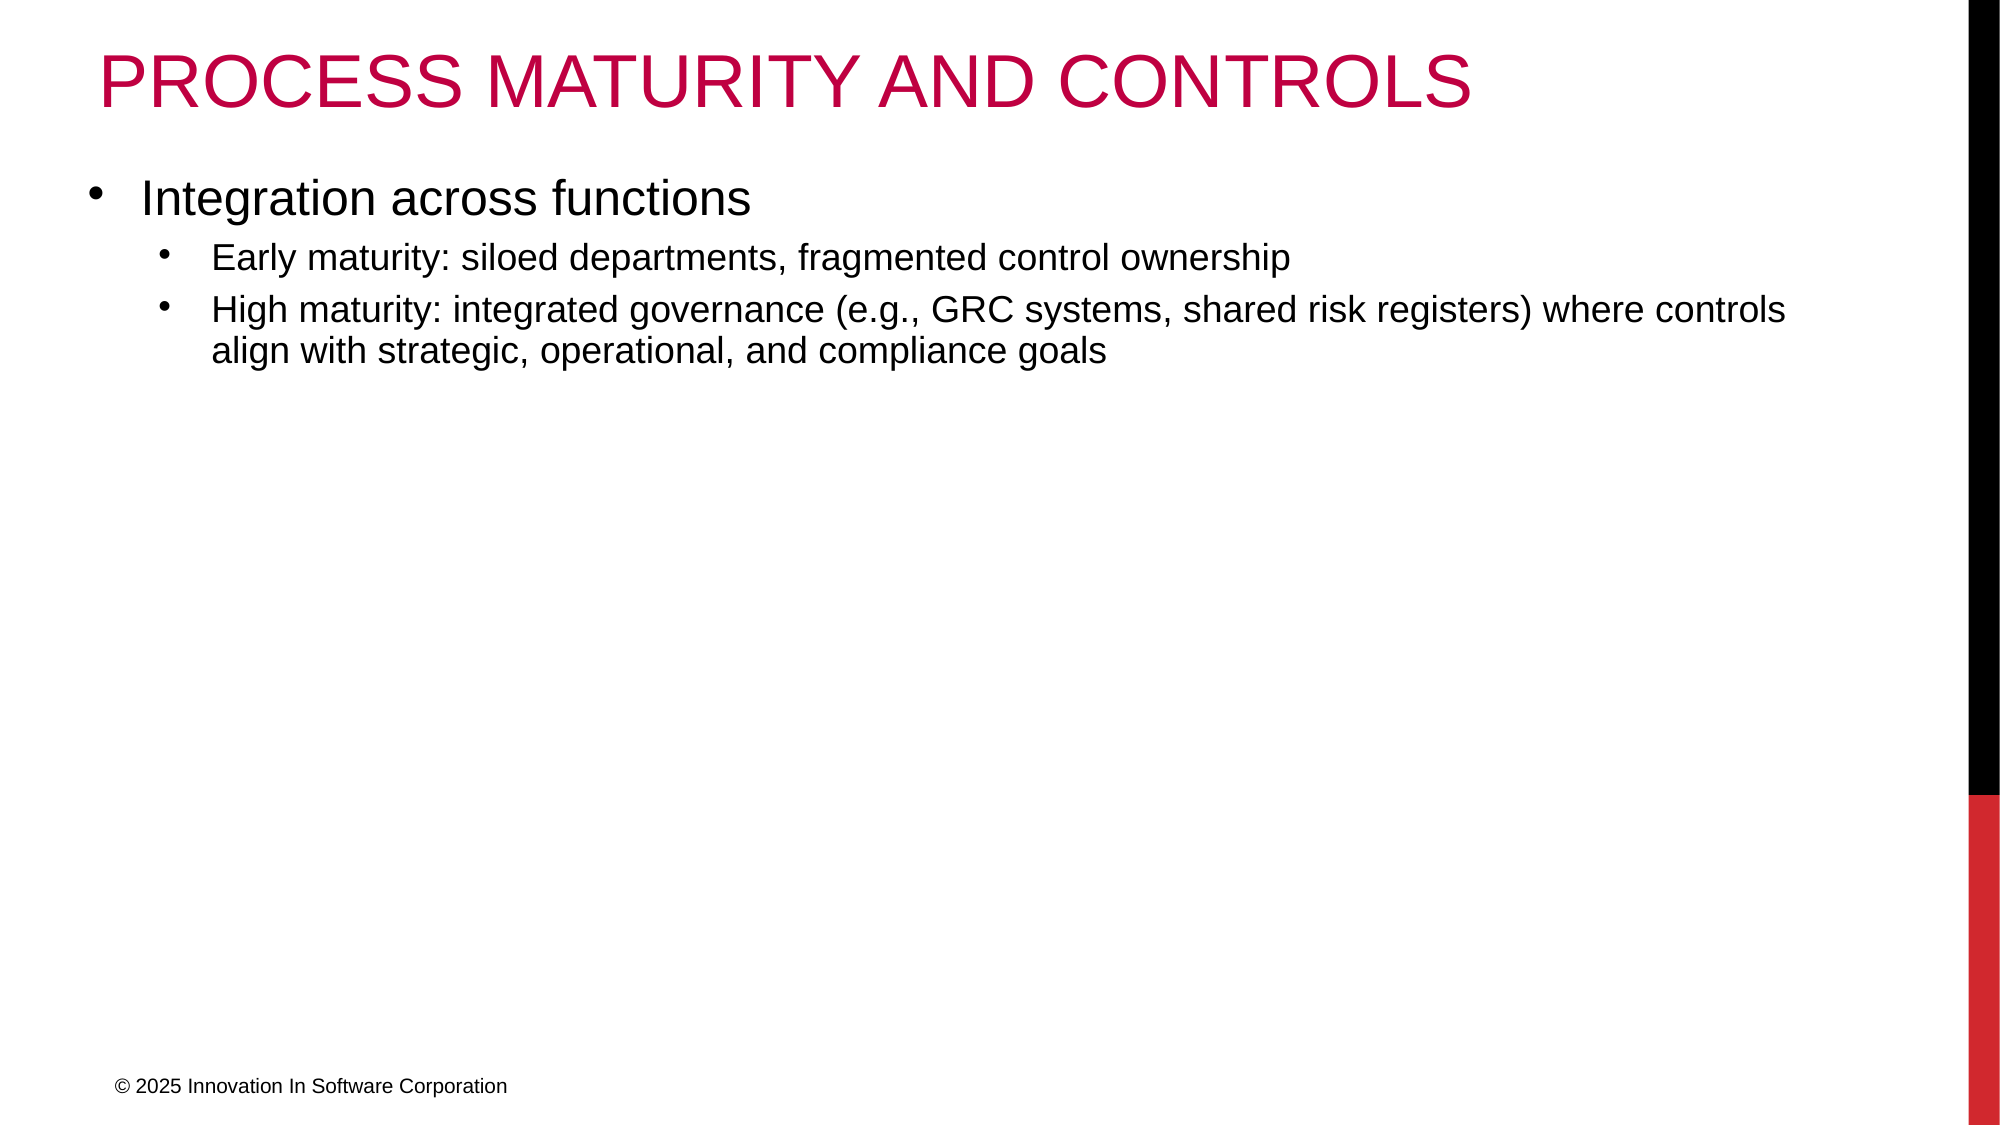

# Process Maturity and Controls
Integration across functions
Early maturity: siloed departments, fragmented control ownership
High maturity: integrated governance (e.g., GRC systems, shared risk registers) where controls align with strategic, operational, and compliance goals
© 2025 Innovation In Software Corporation